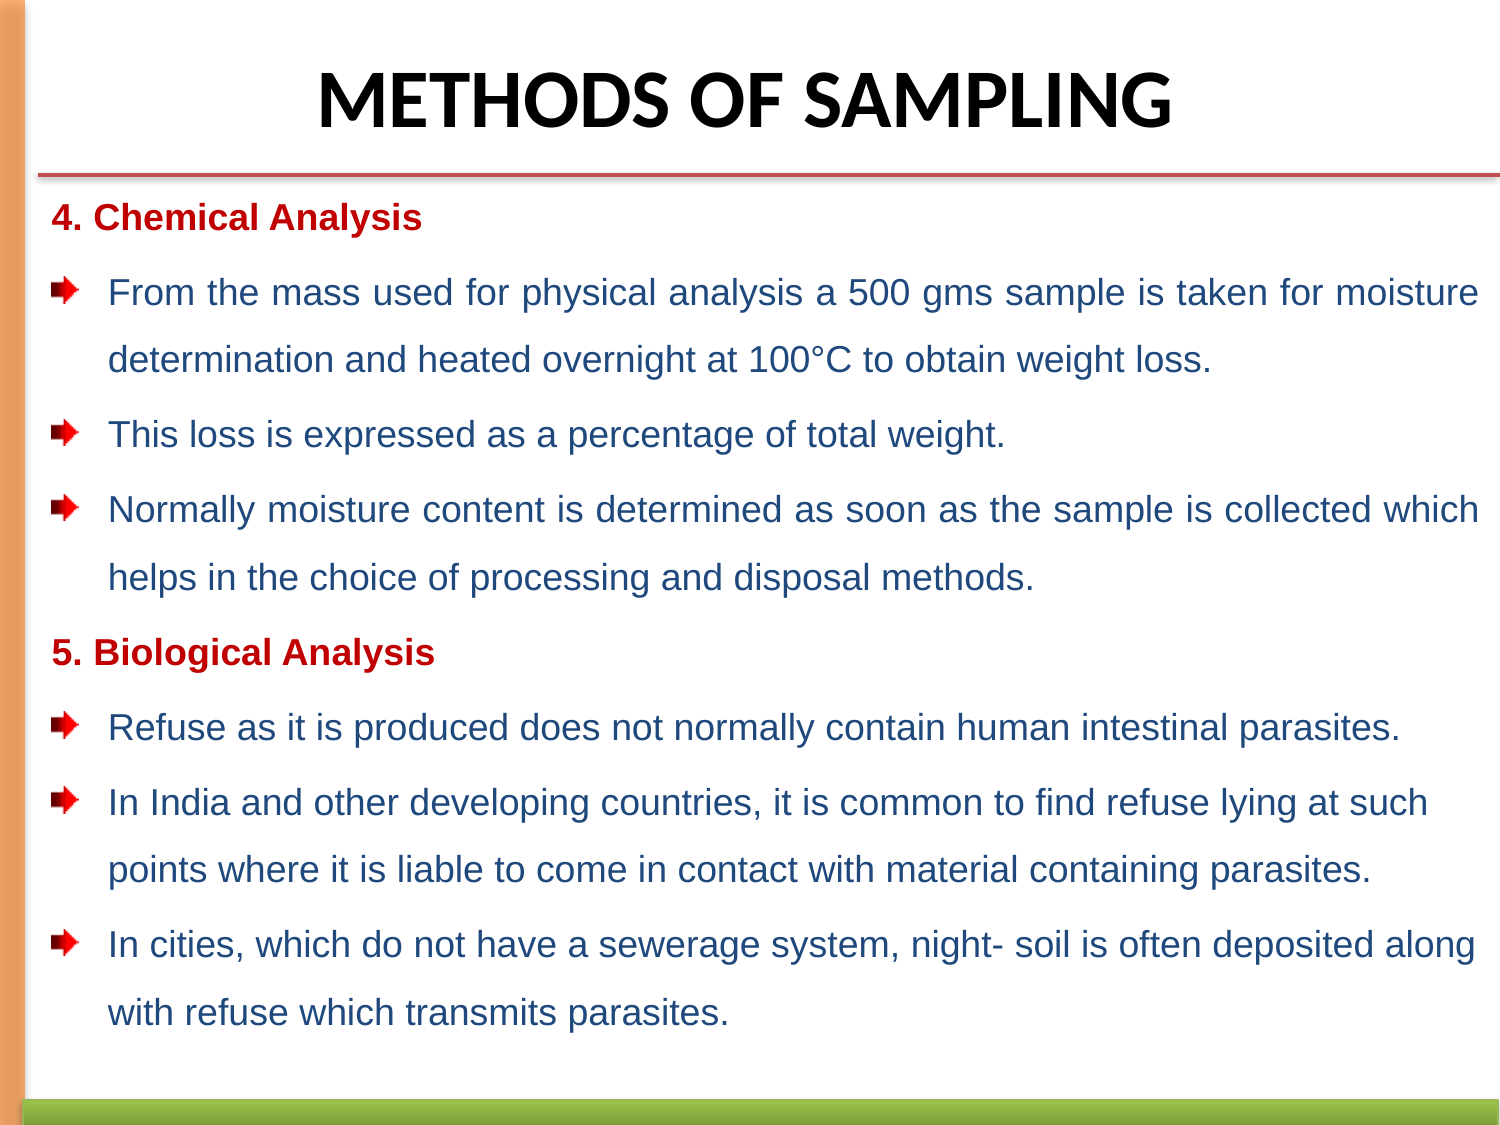

# METHODS OF SAMPLING
4. Chemical Analysis
From the mass used for physical analysis a 500 gms sample is taken for moisture determination and heated overnight at 100°C to obtain weight loss.
This loss is expressed as a percentage of total weight.
Normally moisture content is determined as soon as the sample is collected which helps in the choice of processing and disposal methods.
5. Biological Analysis
Refuse as it is produced does not normally contain human intestinal parasites.
In India and other developing countries, it is common to find refuse lying at such points where it is liable to come in contact with material containing parasites.
In cities, which do not have a sewerage system, night- soil is often deposited along with refuse which transmits parasites.